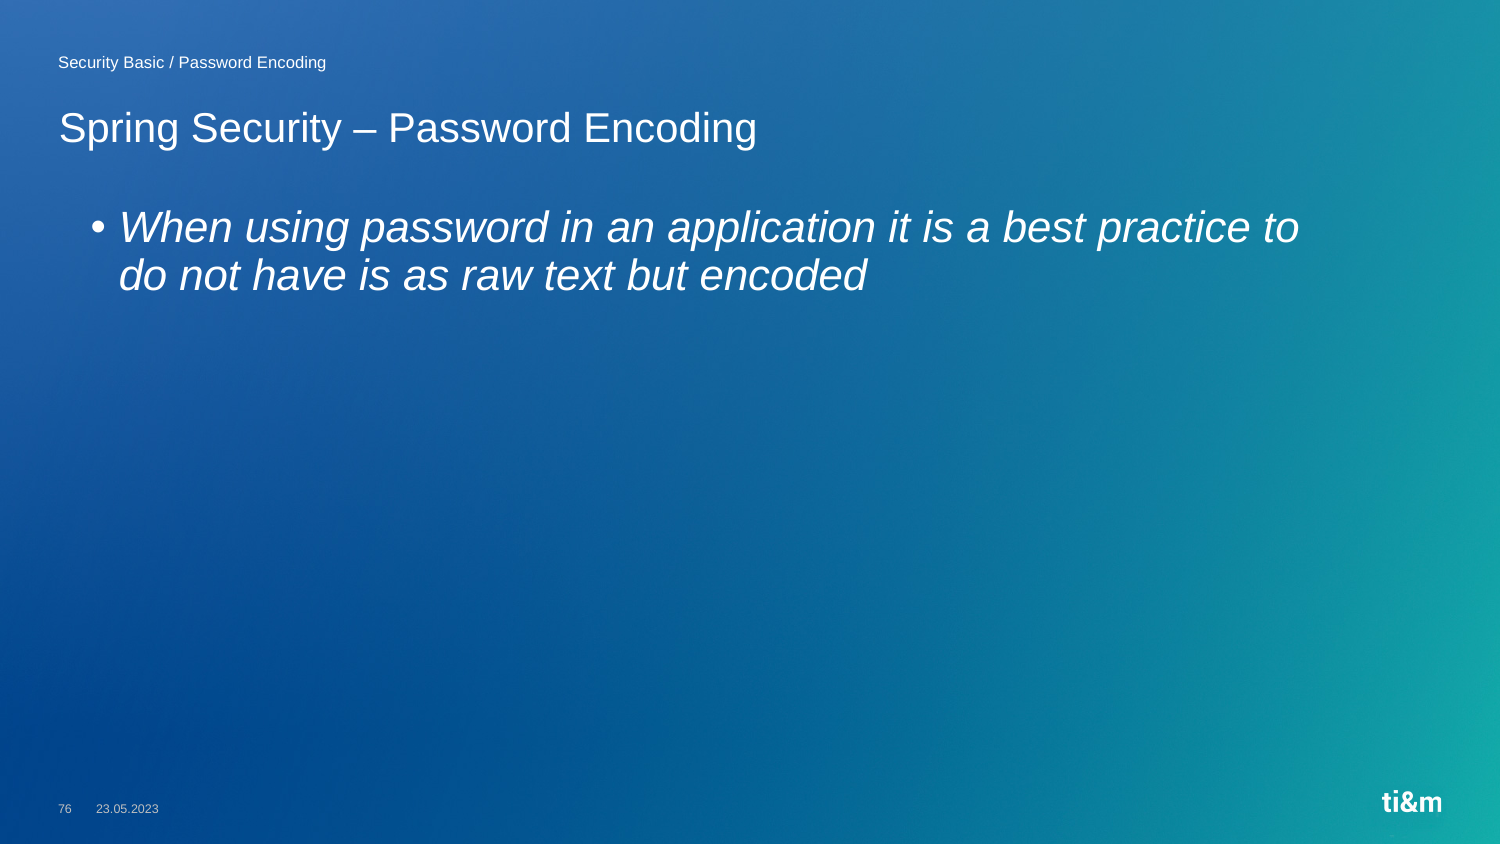

Security Basic / Password Encoding
# Spring Security – Password Encoding
When using password in an application it is a best practice to do not have is as raw text but encoded

76
23.05.2023